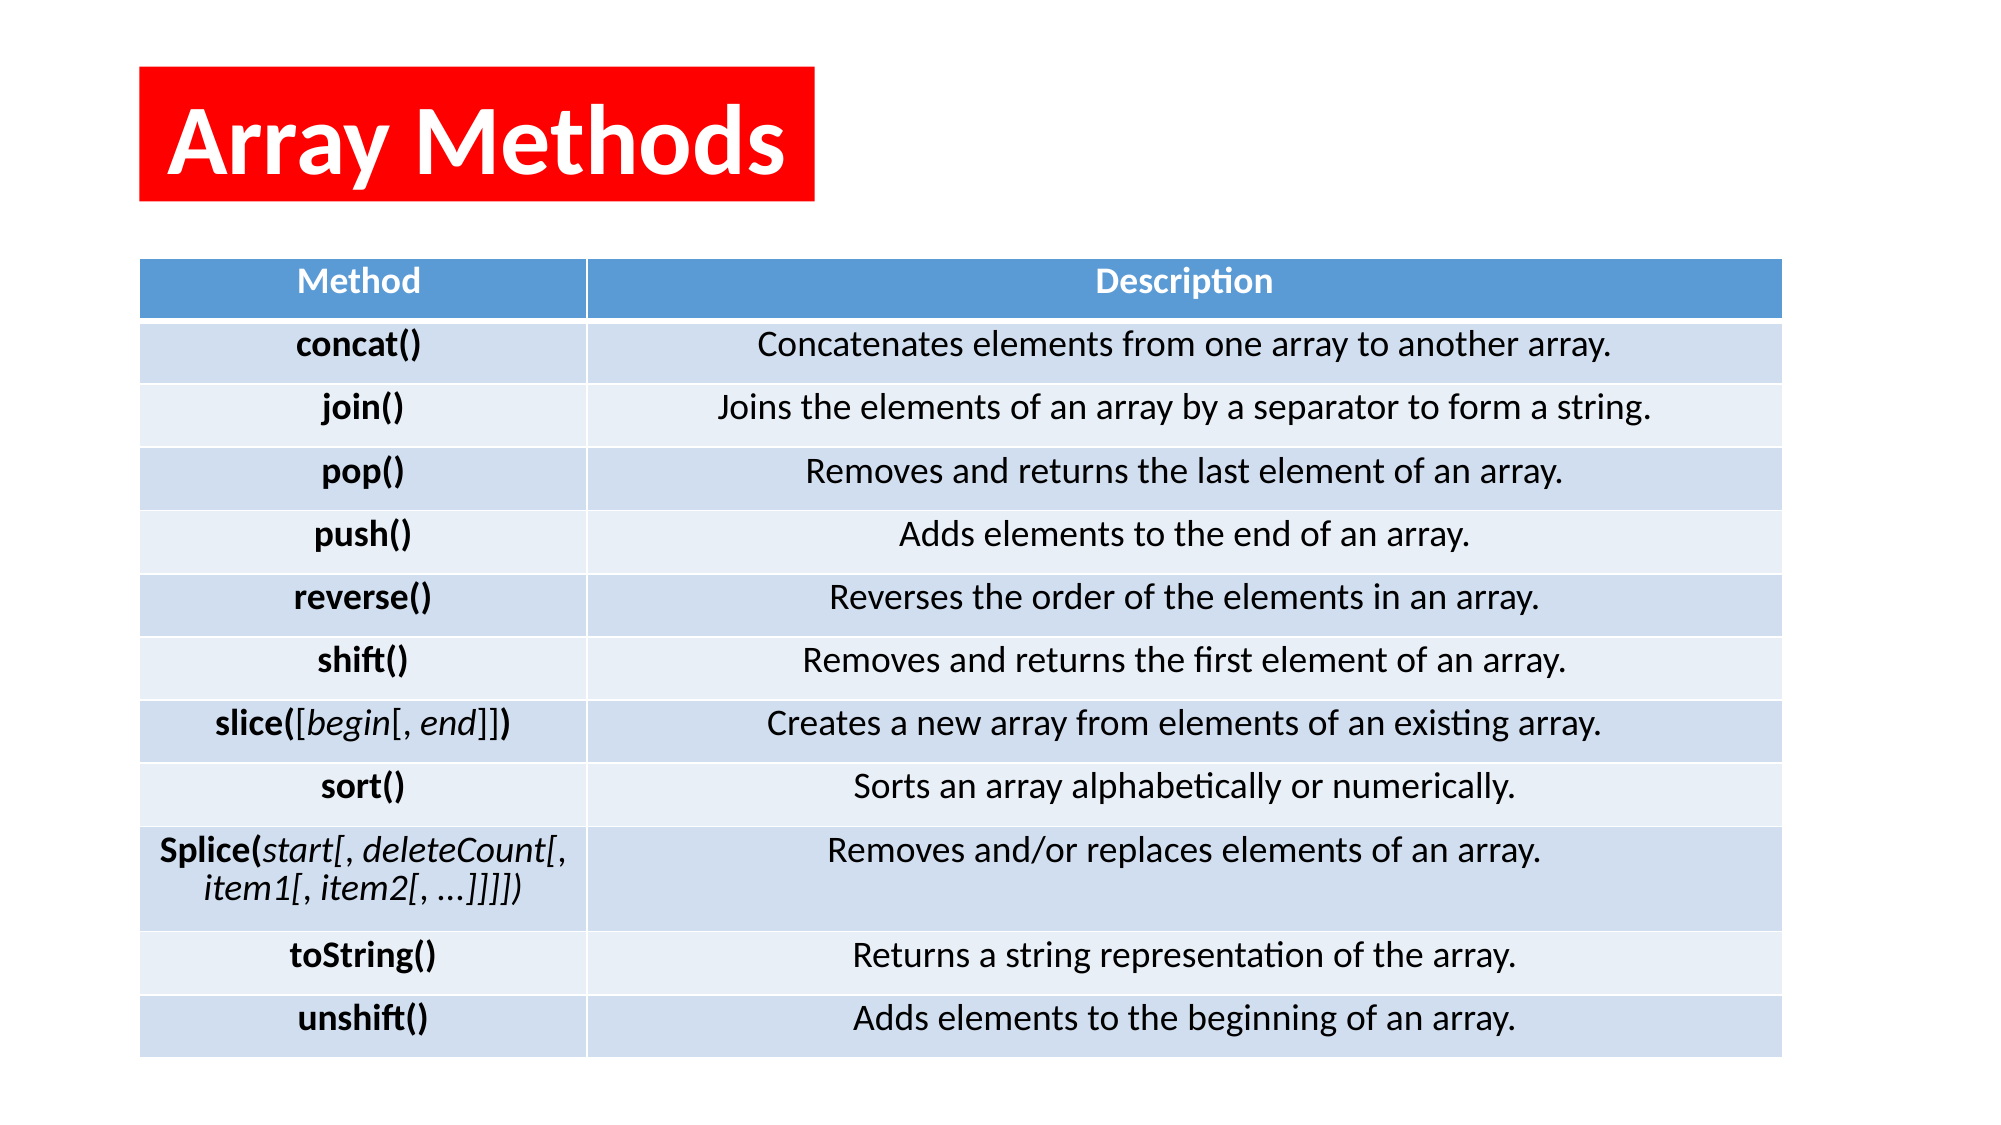

Array Methods
| Method | Description |
| --- | --- |
| concat() | Concatenates elements from one array to another array. |
| join() | Joins the elements of an array by a separator to form a string. |
| pop() | Removes and returns the last element of an array. |
| push() | Adds elements to the end of an array. |
| reverse() | Reverses the order of the elements in an array. |
| shift() | Removes and returns the first element of an array. |
| slice([begin[, end]]) | Creates a new array from elements of an existing array. |
| sort() | Sorts an array alphabetically or numerically. |
| Splice(start[, deleteCount[, item1[, item2[, ...]]]]) | Removes and/or replaces elements of an array. |
| toString() | Returns a string representation of the array. |
| unshift() | Adds elements to the beginning of an array. |